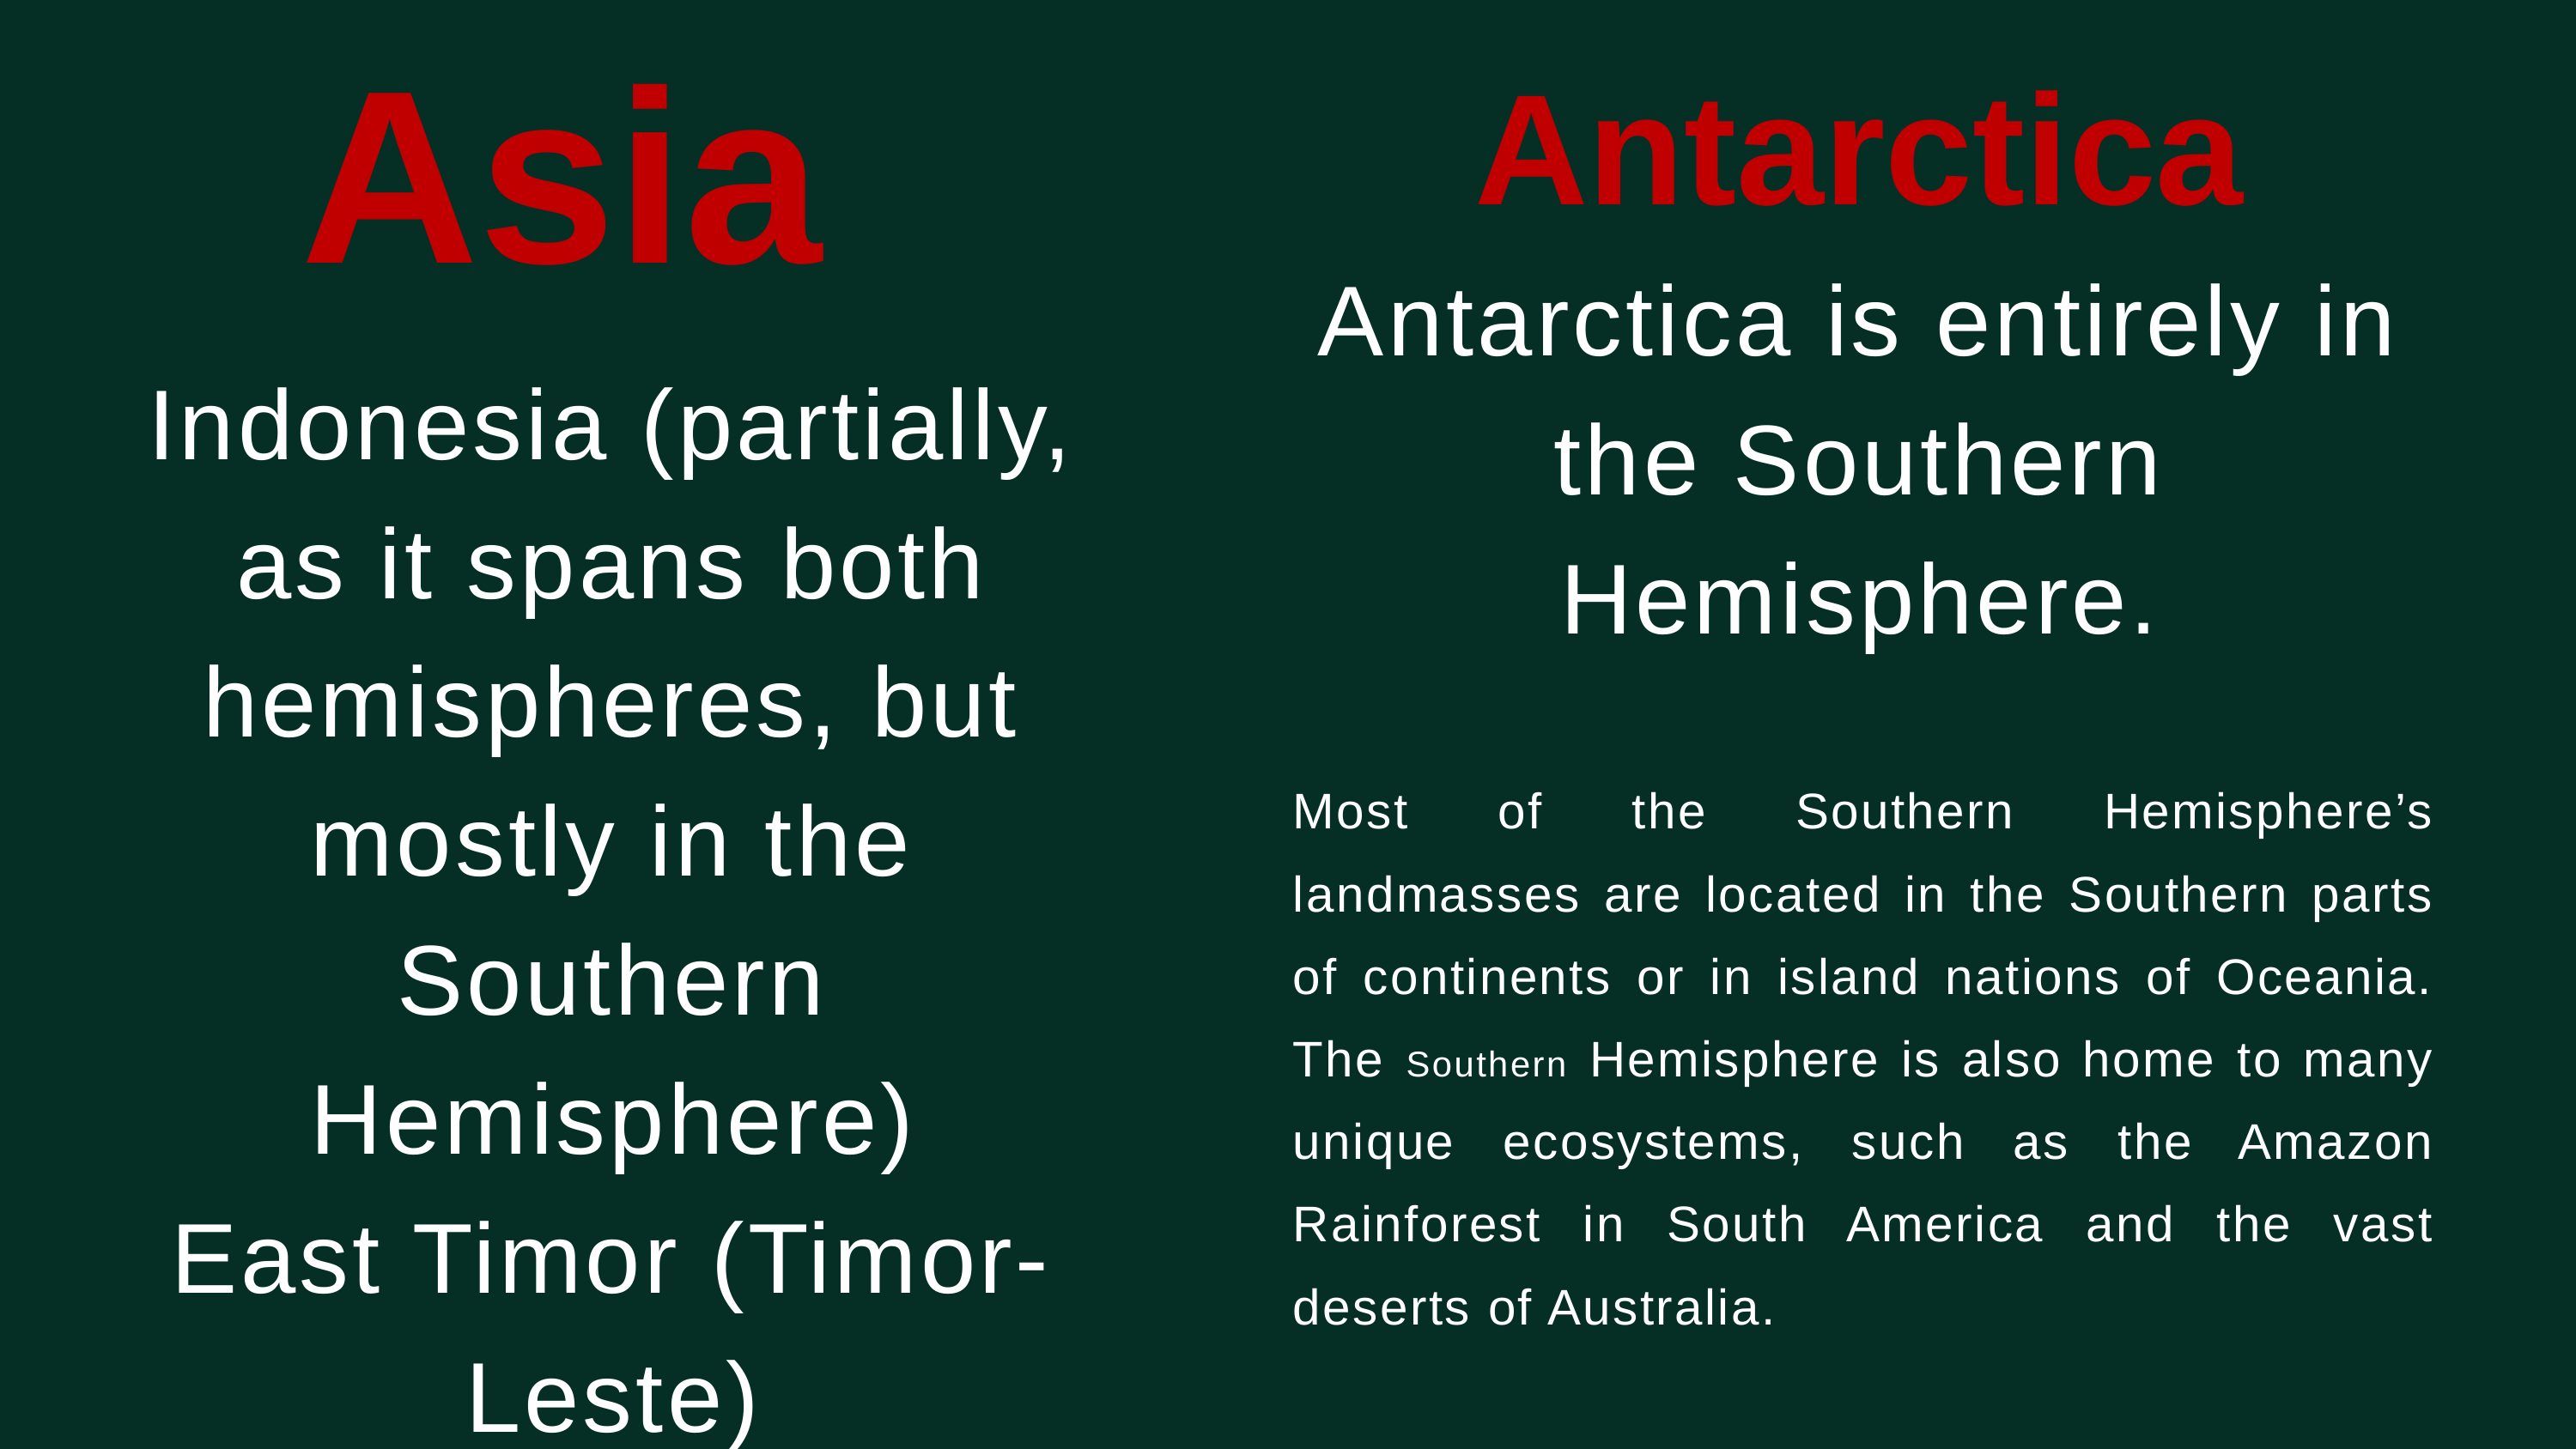

Antarctica
Antarctica is entirely in the Southern Hemisphere.
Asia
Indonesia (partially, as it spans both hemispheres, but mostly in the Southern Hemisphere)
East Timor (Timor-Leste)
Most of the Southern Hemisphere’s landmasses are located in the Southern parts of continents or in island nations of Oceania. The Southern Hemisphere is also home to many unique ecosystems, such as the Amazon Rainforest in South America and the vast deserts of Australia.